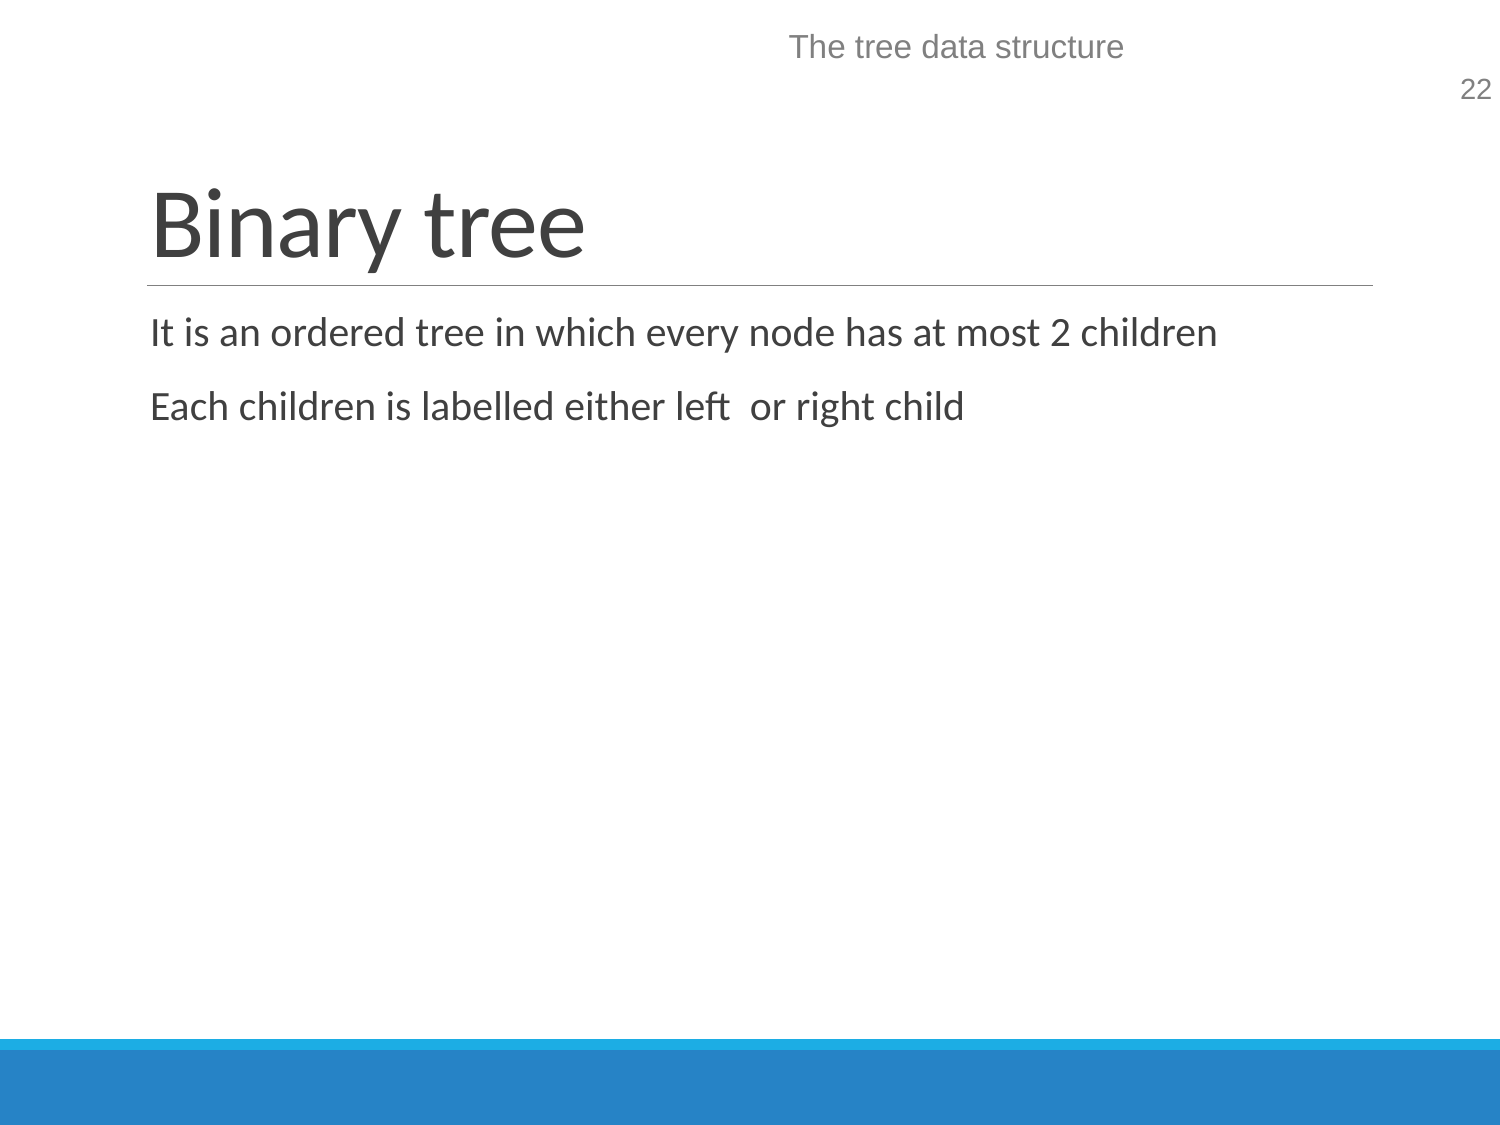

# Binary tree
It is an ordered tree in which every node has at most 2 children
Each children is labelled either left  or right child